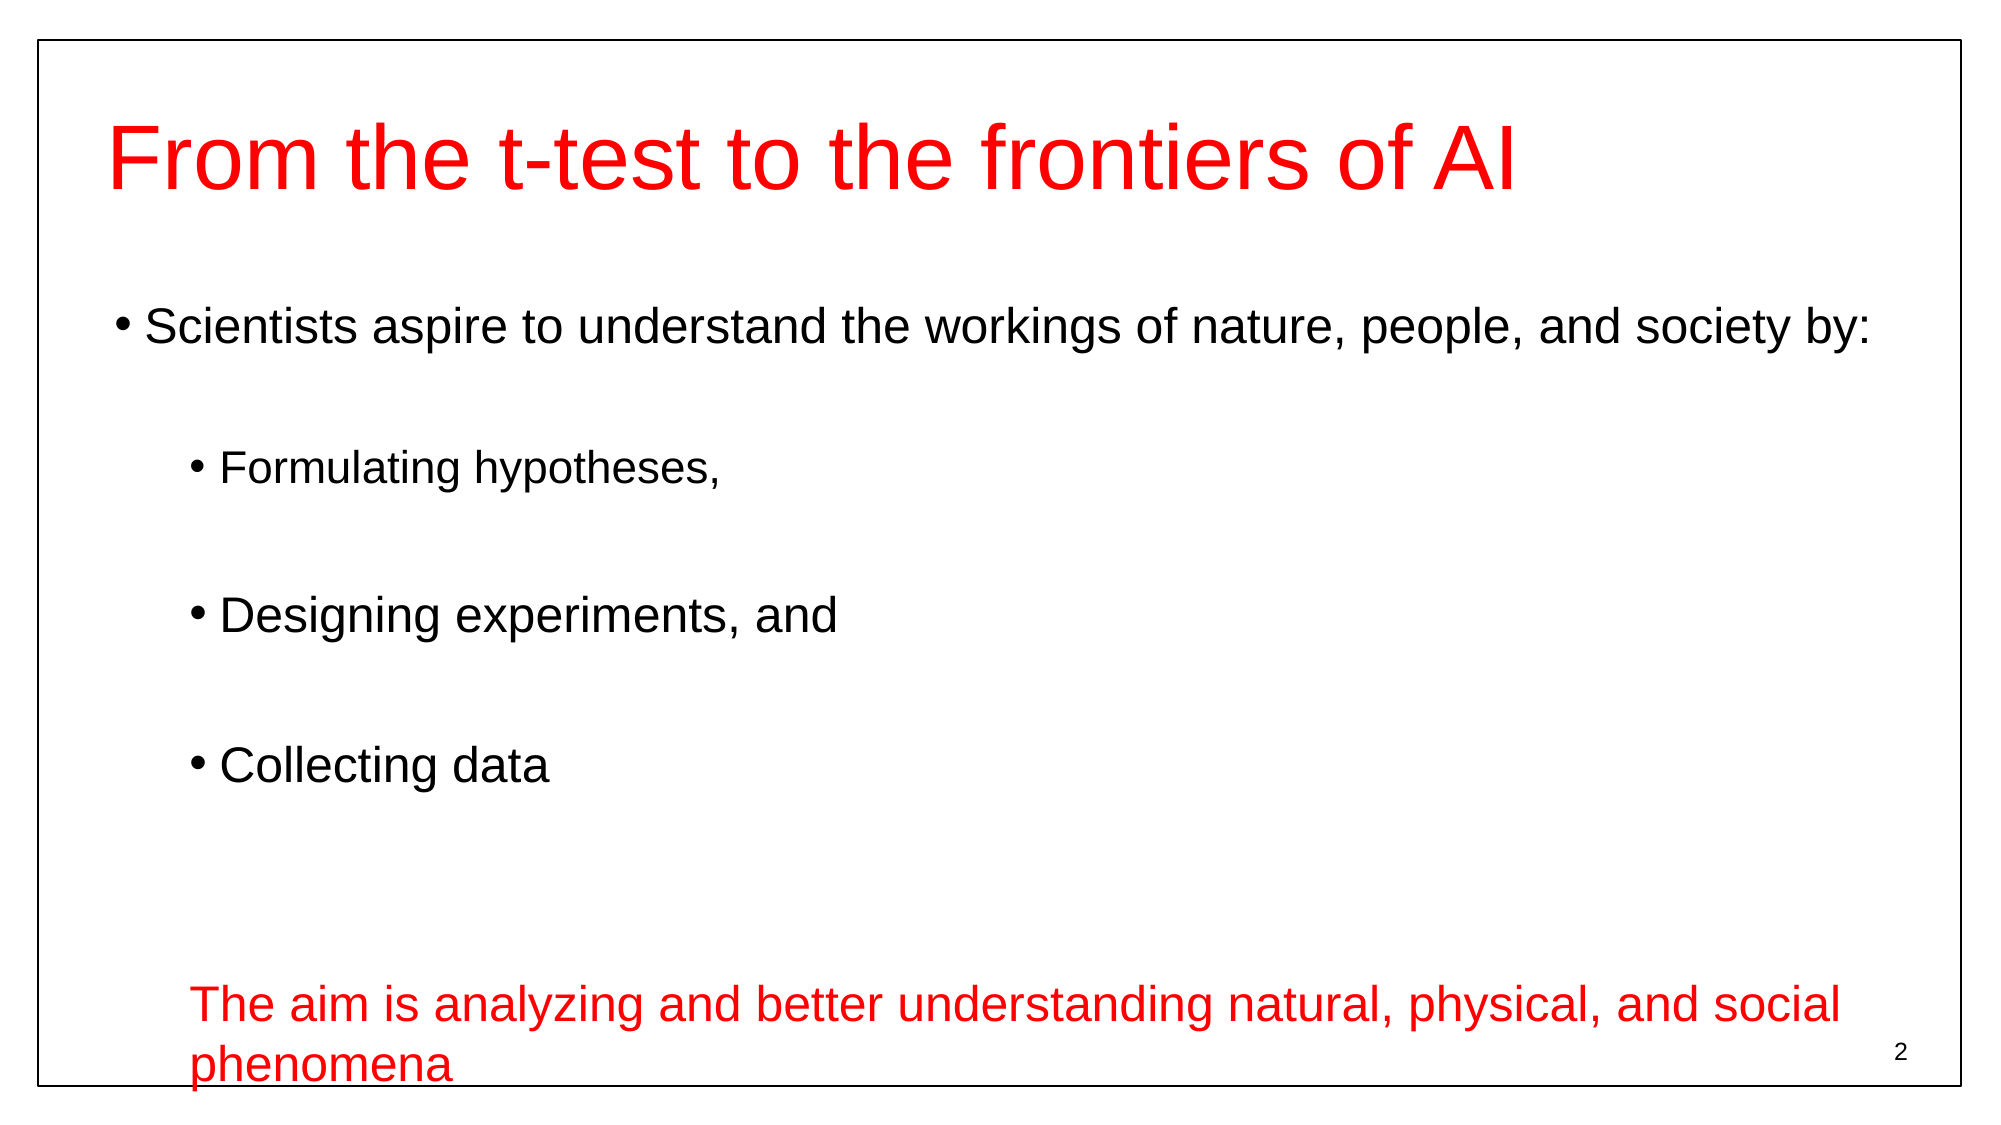

# From the t-test to the frontiers of AI
Scientists aspire to understand the workings of nature, people, and society by:

Formulating hypotheses,

Designing experiments, and

Collecting data

The aim is analyzing and better understanding natural, physical, and social phenomena

2